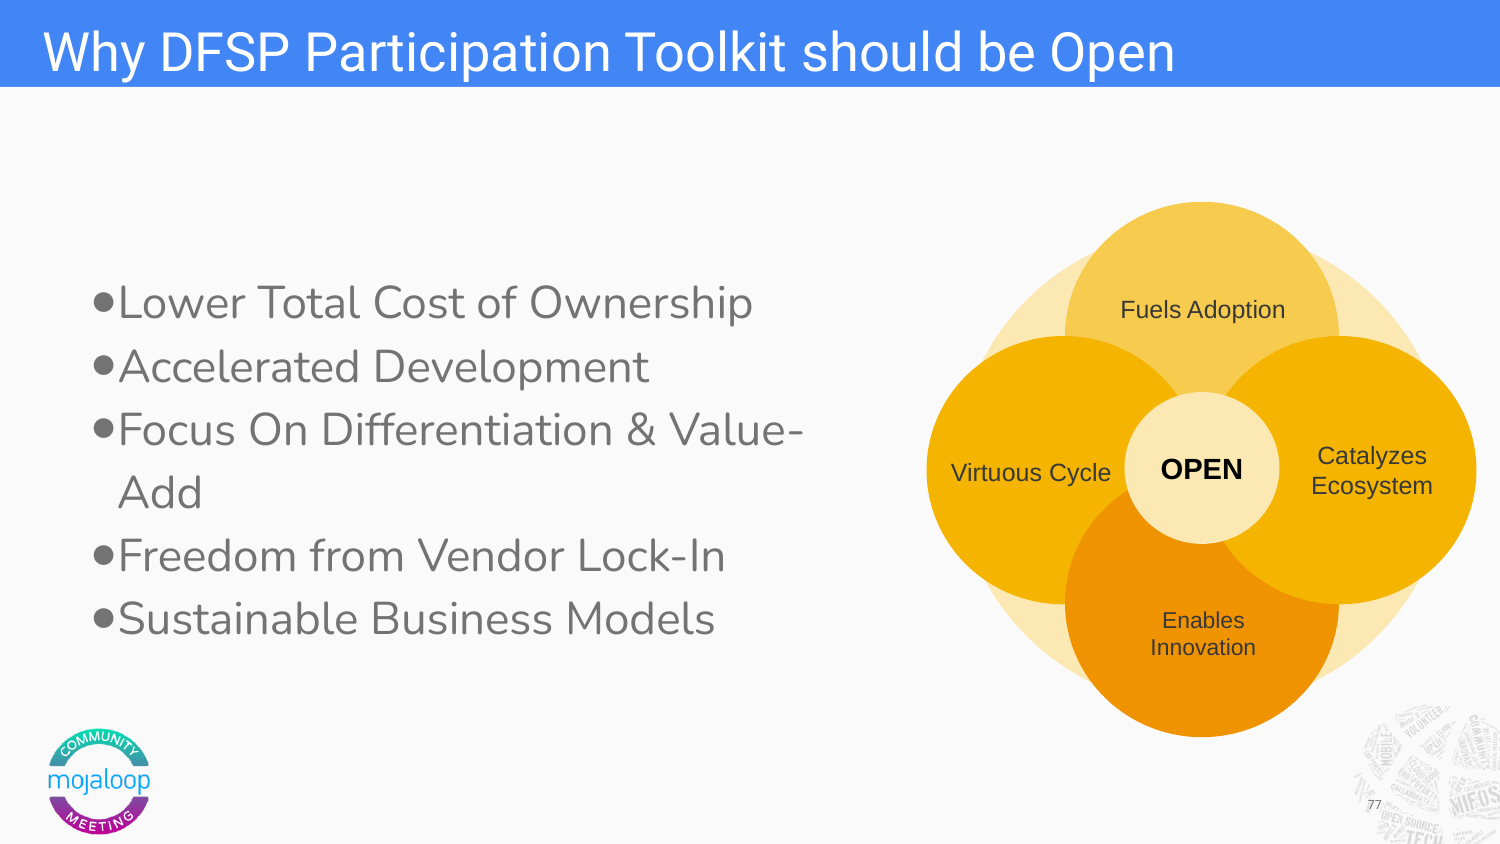

# Why DFSP Participation Toolkit should be Open

Lower Total Cost of Ownership
Accelerated Development
Focus On Differentiation & Value-Add
Freedom from Vendor Lock-In
Sustainable Business Models

Fuels Adoption

Catalyzes Ecosystem

Virtuous Cycle
OPEN

Enables Innovation
77